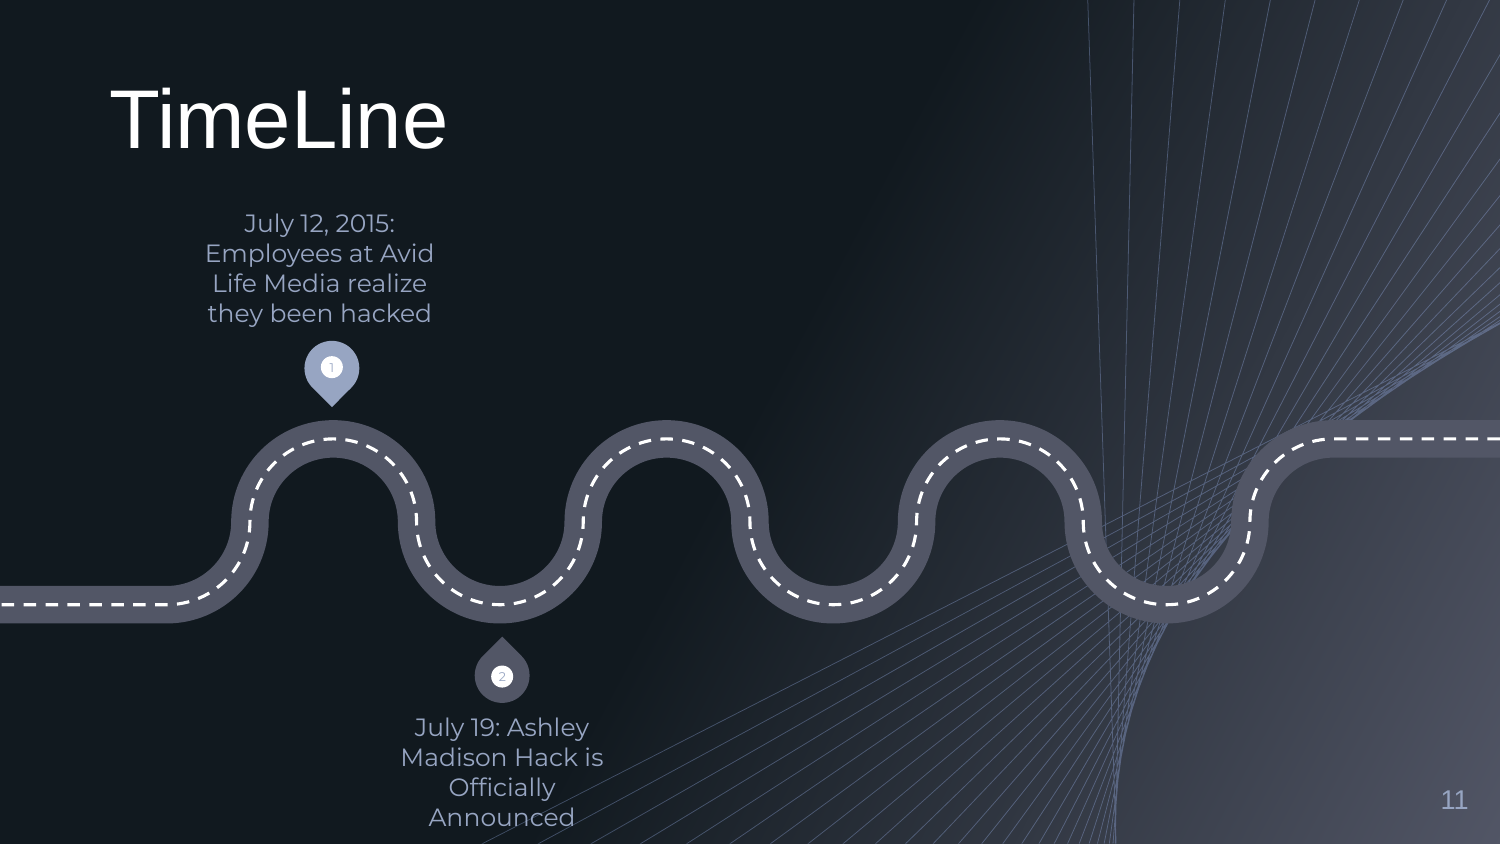

# TimeLine
July 12, 2015: Employees at Avid Life Media realize they been hacked

1

2
July 19: Ashley Madison Hack is Officially Announced
11